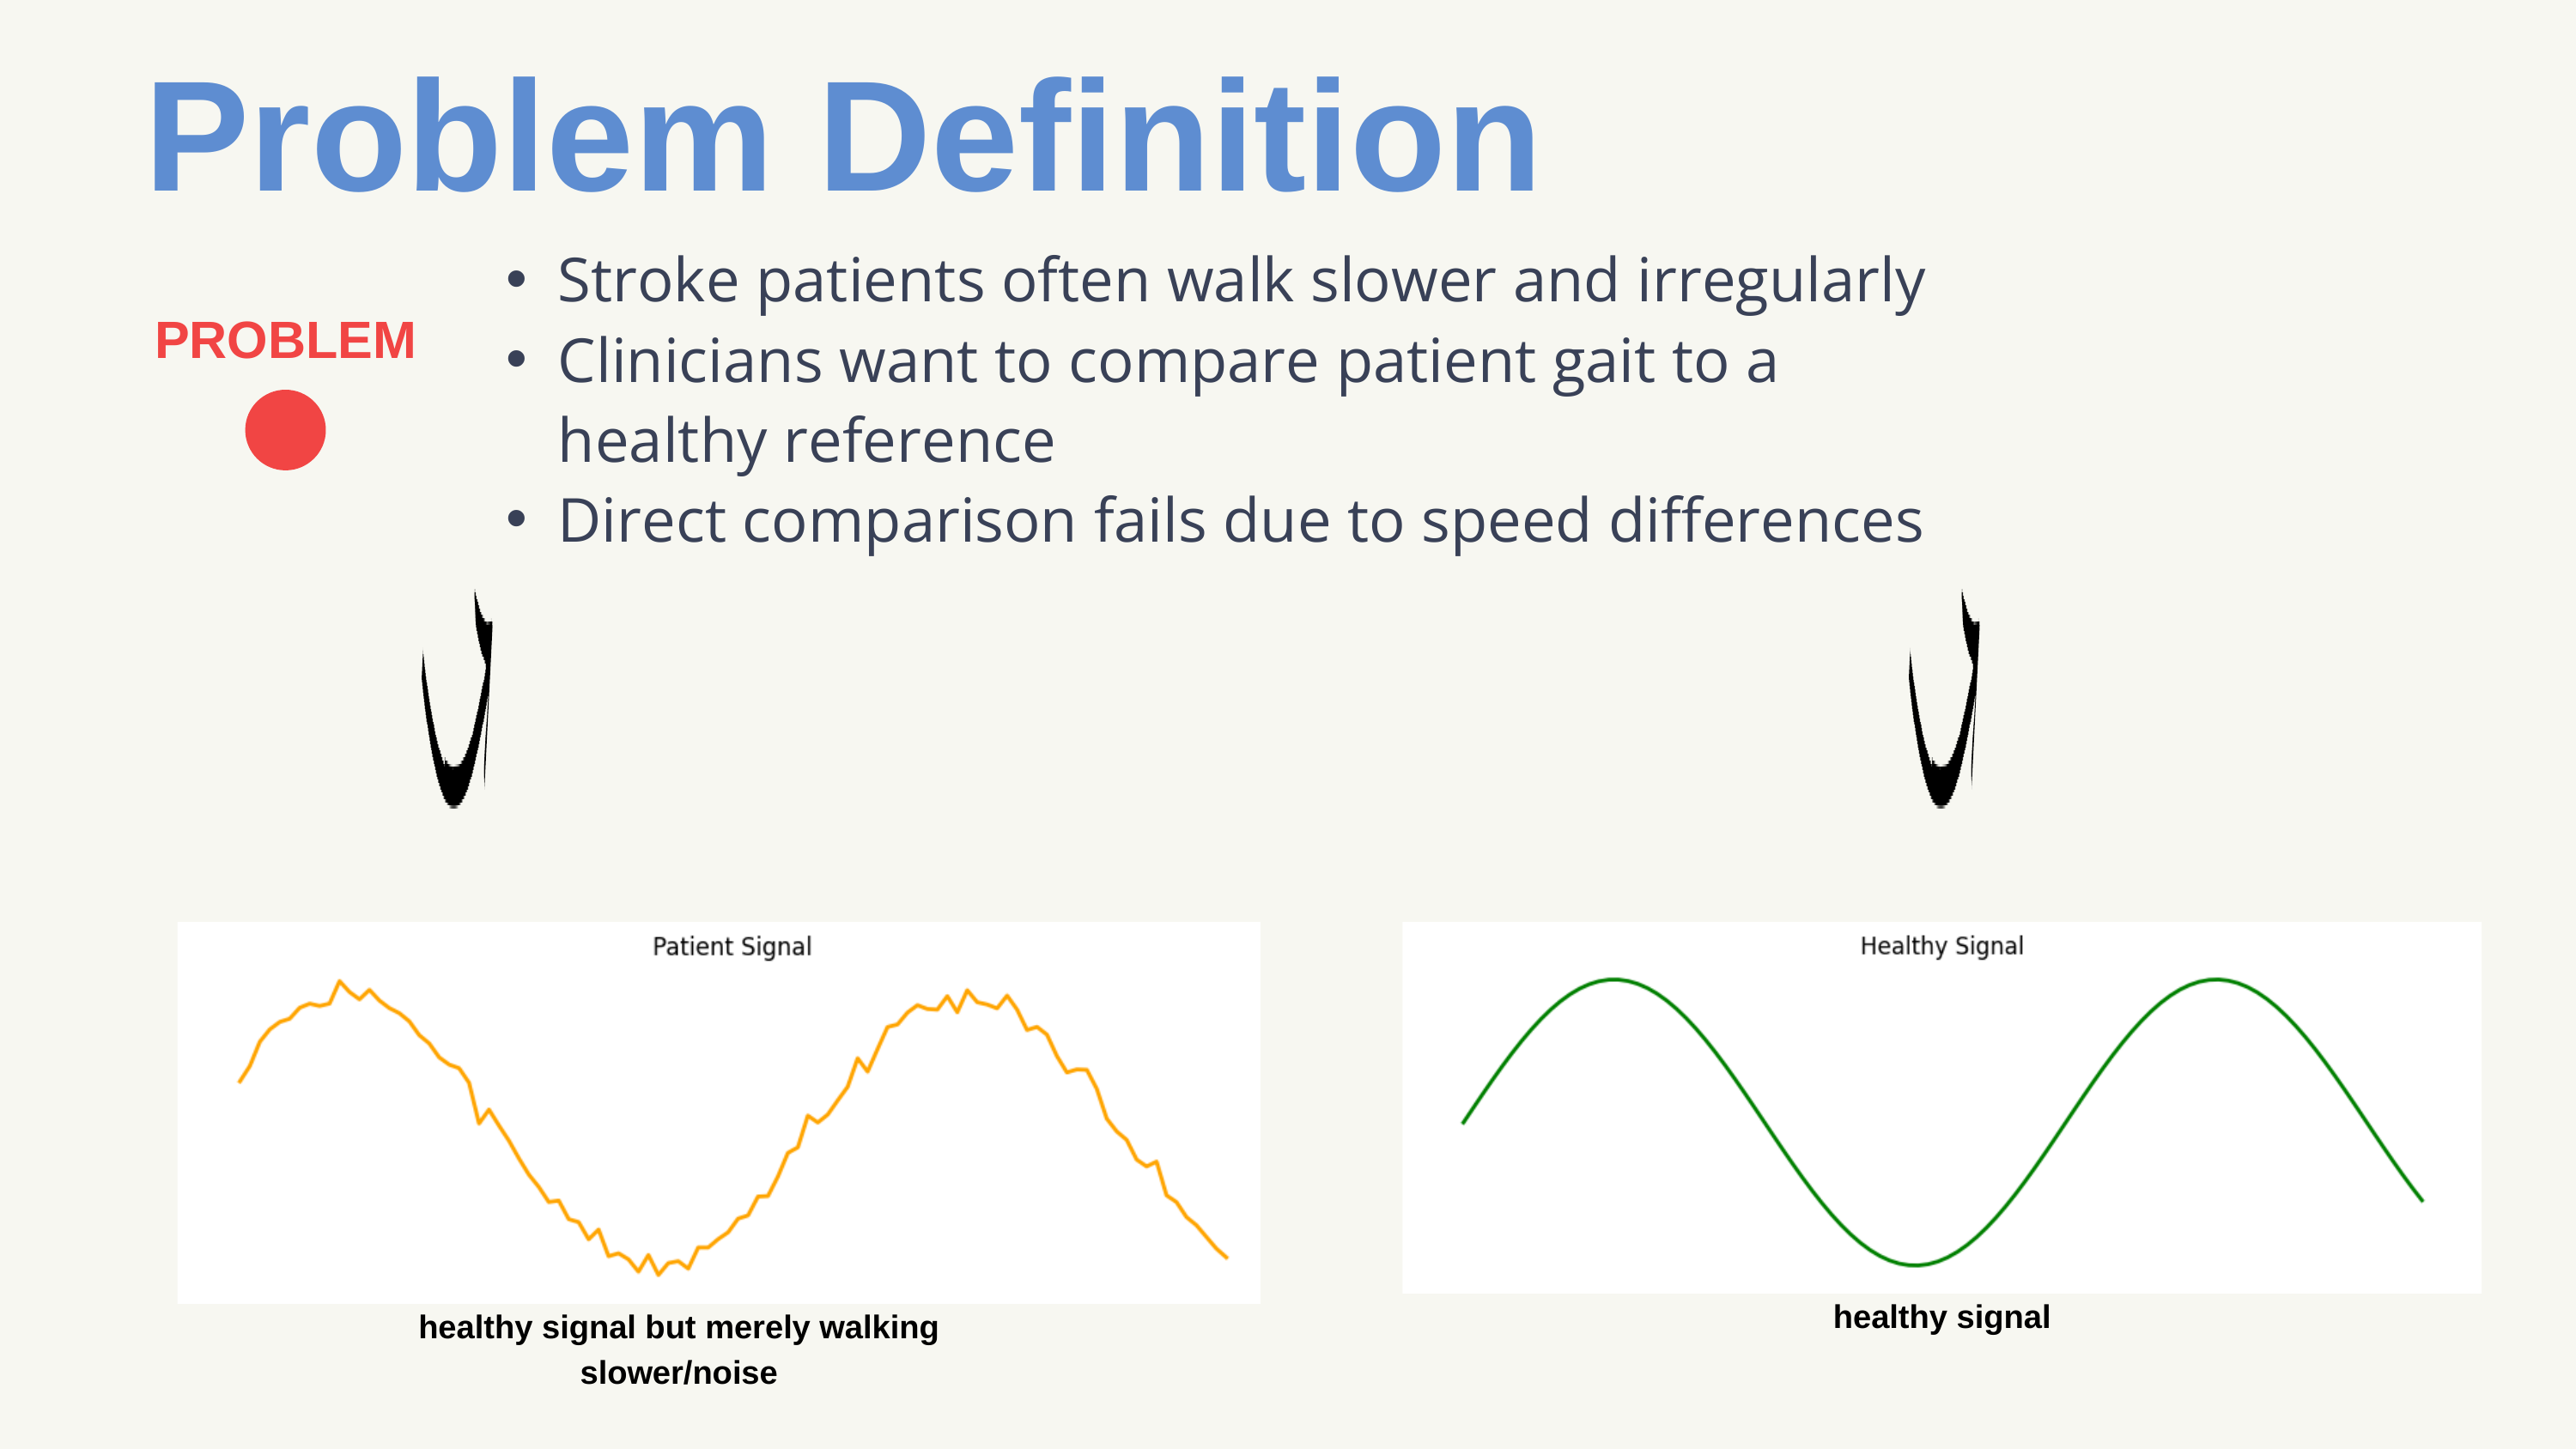

Problem Definition
Stroke patients often walk slower and irregularly
Clinicians want to compare patient gait to a healthy reference
Direct comparison fails due to speed differences
PROBLEM

healthy signal
healthy signal but merely walking slower/noise